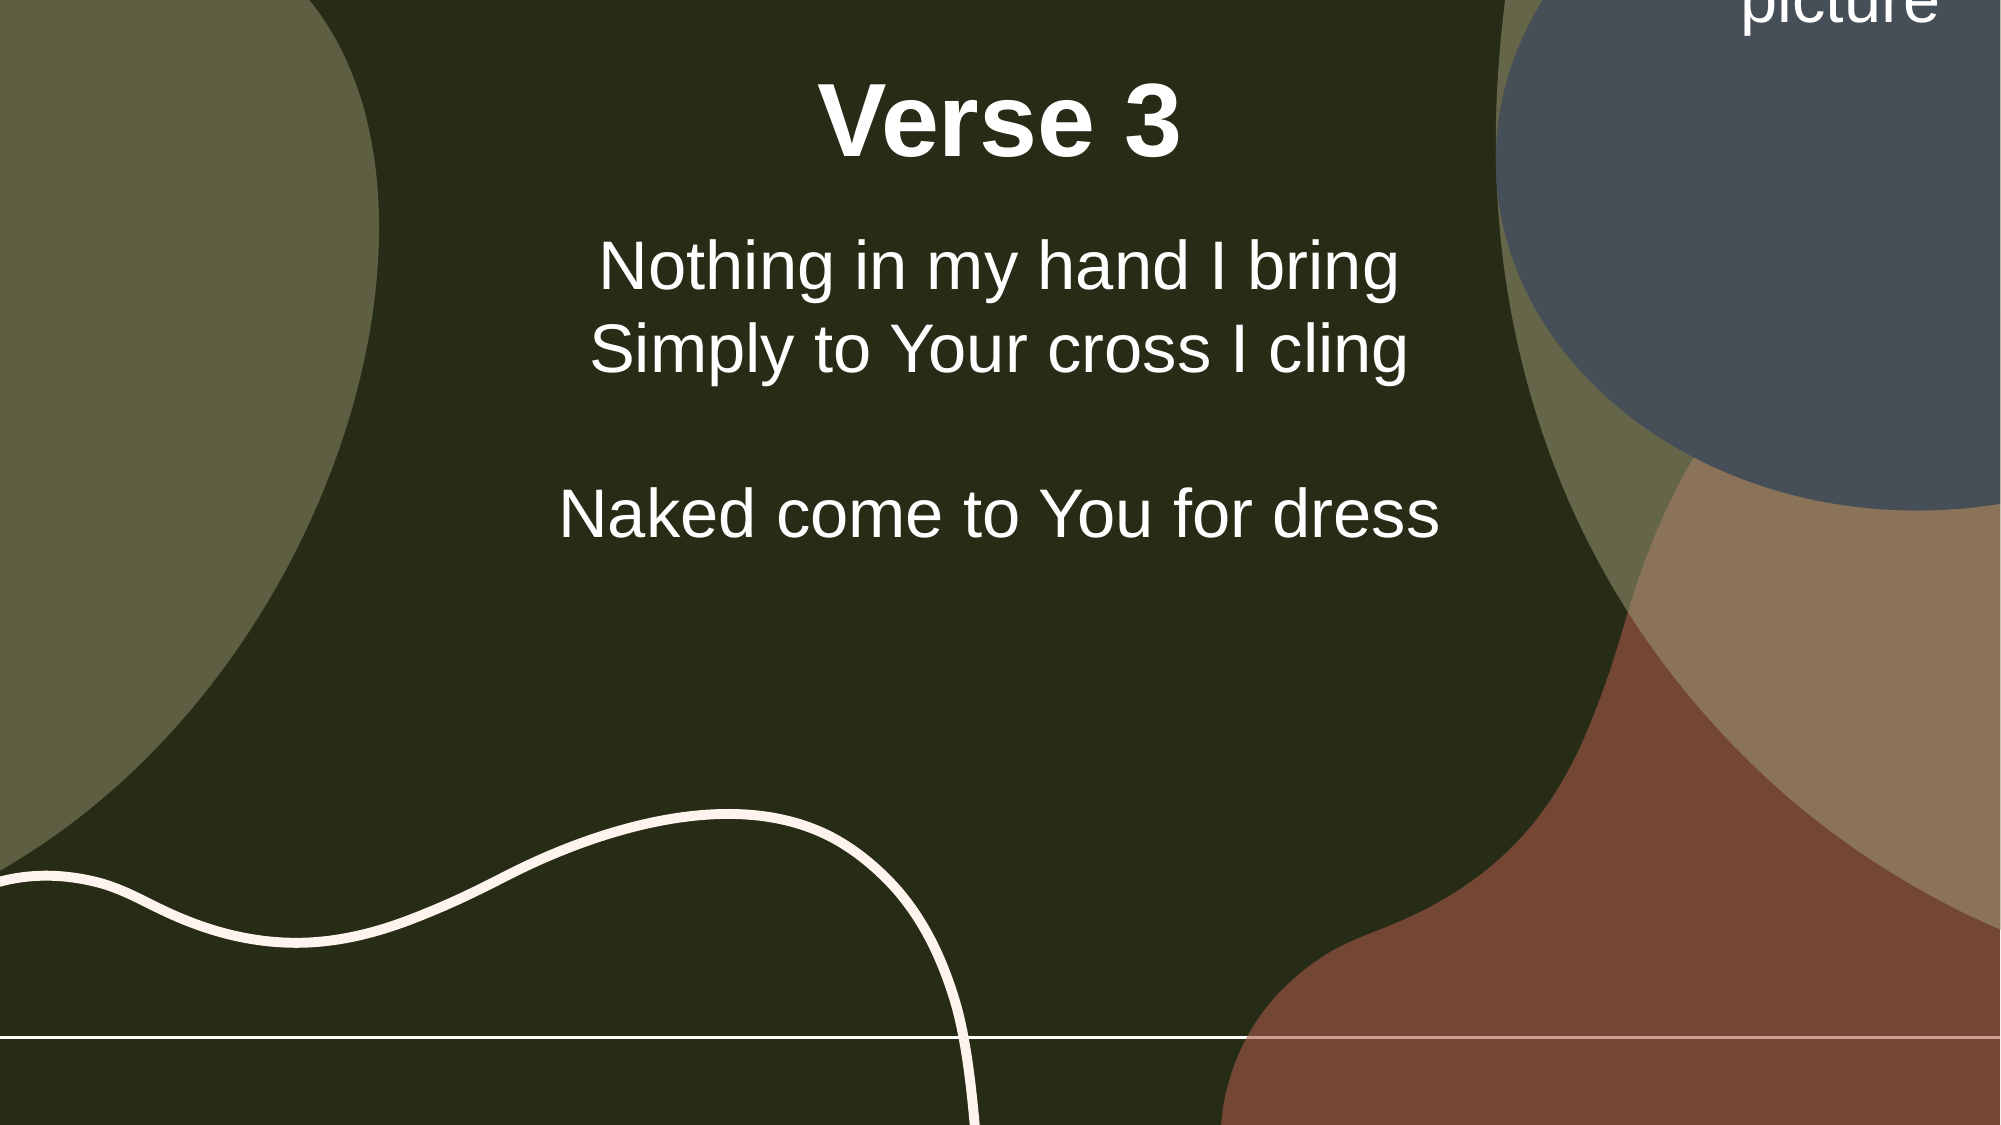

Verse 3
Nothing in my hand I bring
Simply to Your cross I cling

Naked come to You for dress